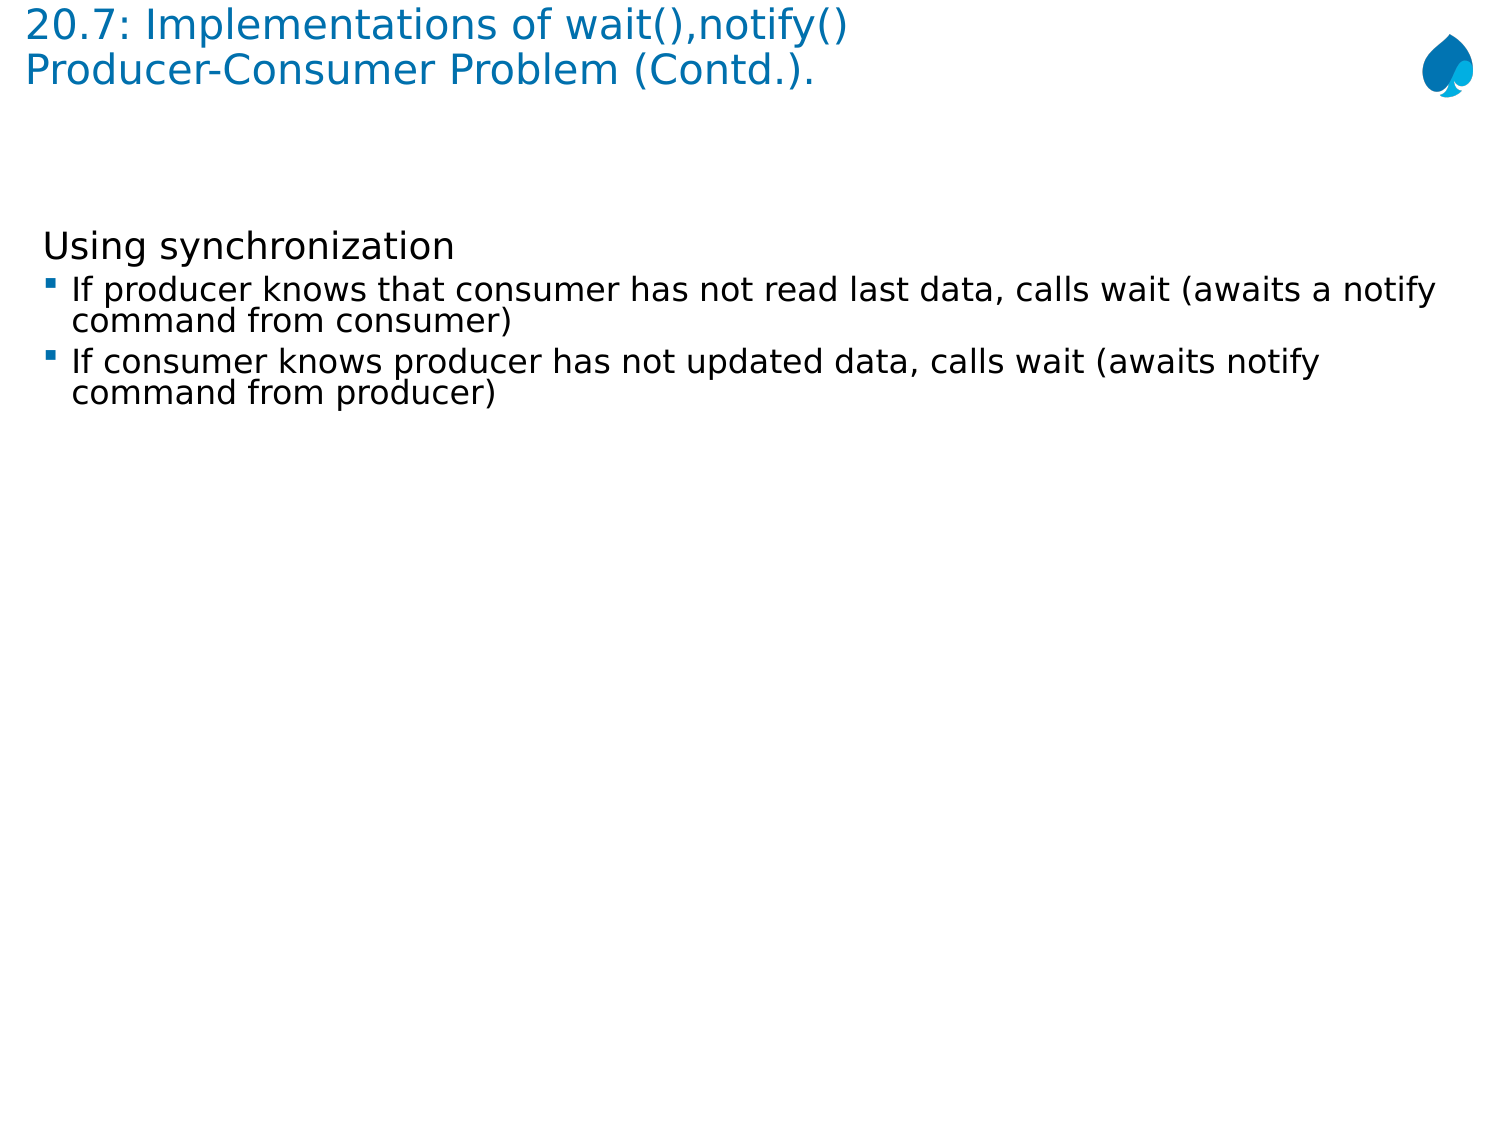

# 20.7: Implementations of wait(),notify() Producer-Consumer Problem (Contd.).
Using synchronization
If producer knows that consumer has not read last data, calls wait (awaits a notify command from consumer)
If consumer knows producer has not updated data, calls wait (awaits notify command from producer)